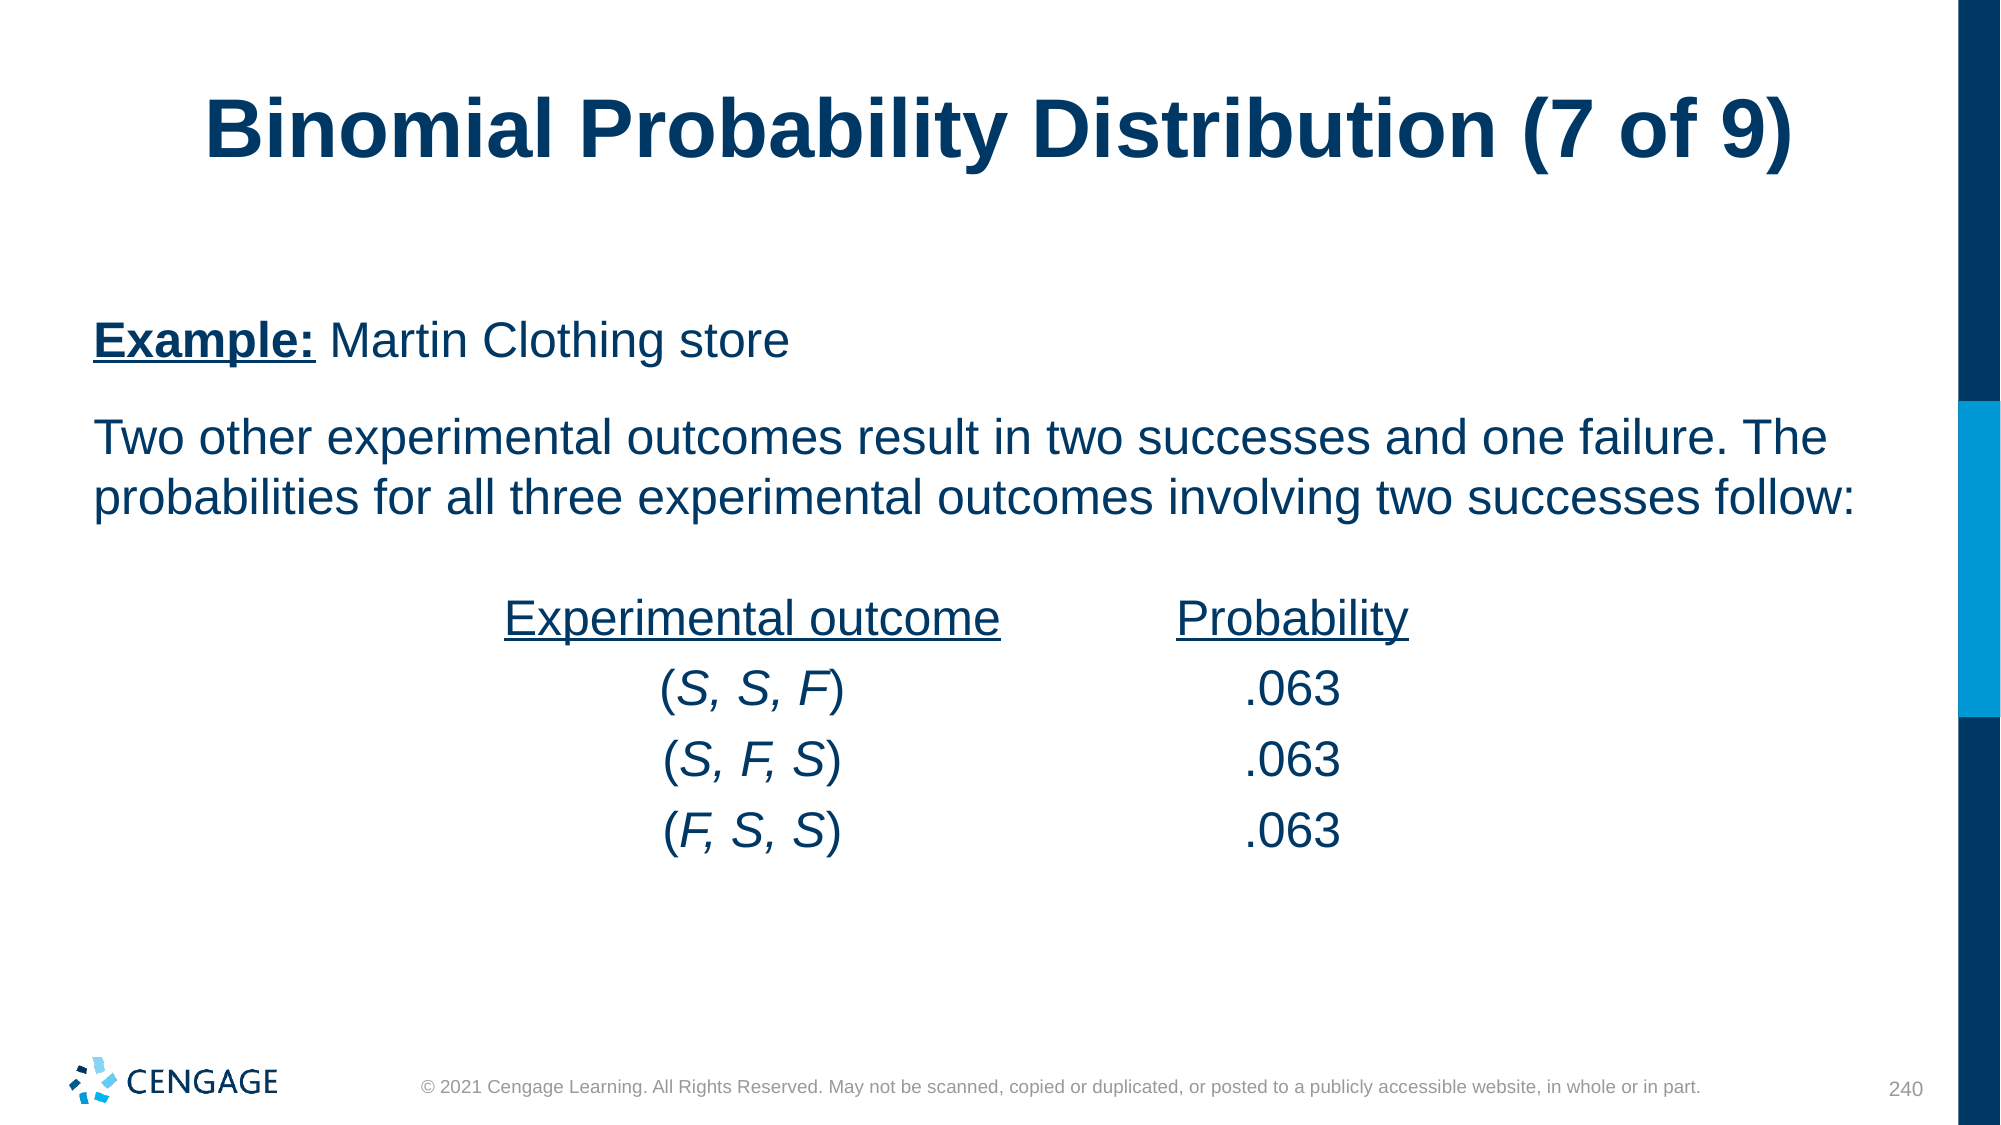

# Binomial Probability Distribution (7 of 9)
Example: Martin Clothing store
Two other experimental outcomes result in two successes and one failure. The probabilities for all three experimental outcomes involving two successes follow:
| Experimental outcome | Probability |
| --- | --- |
| (S, S, F) | .063 |
| (S, F, S) | .063 |
| (F, S, S) | .063 |